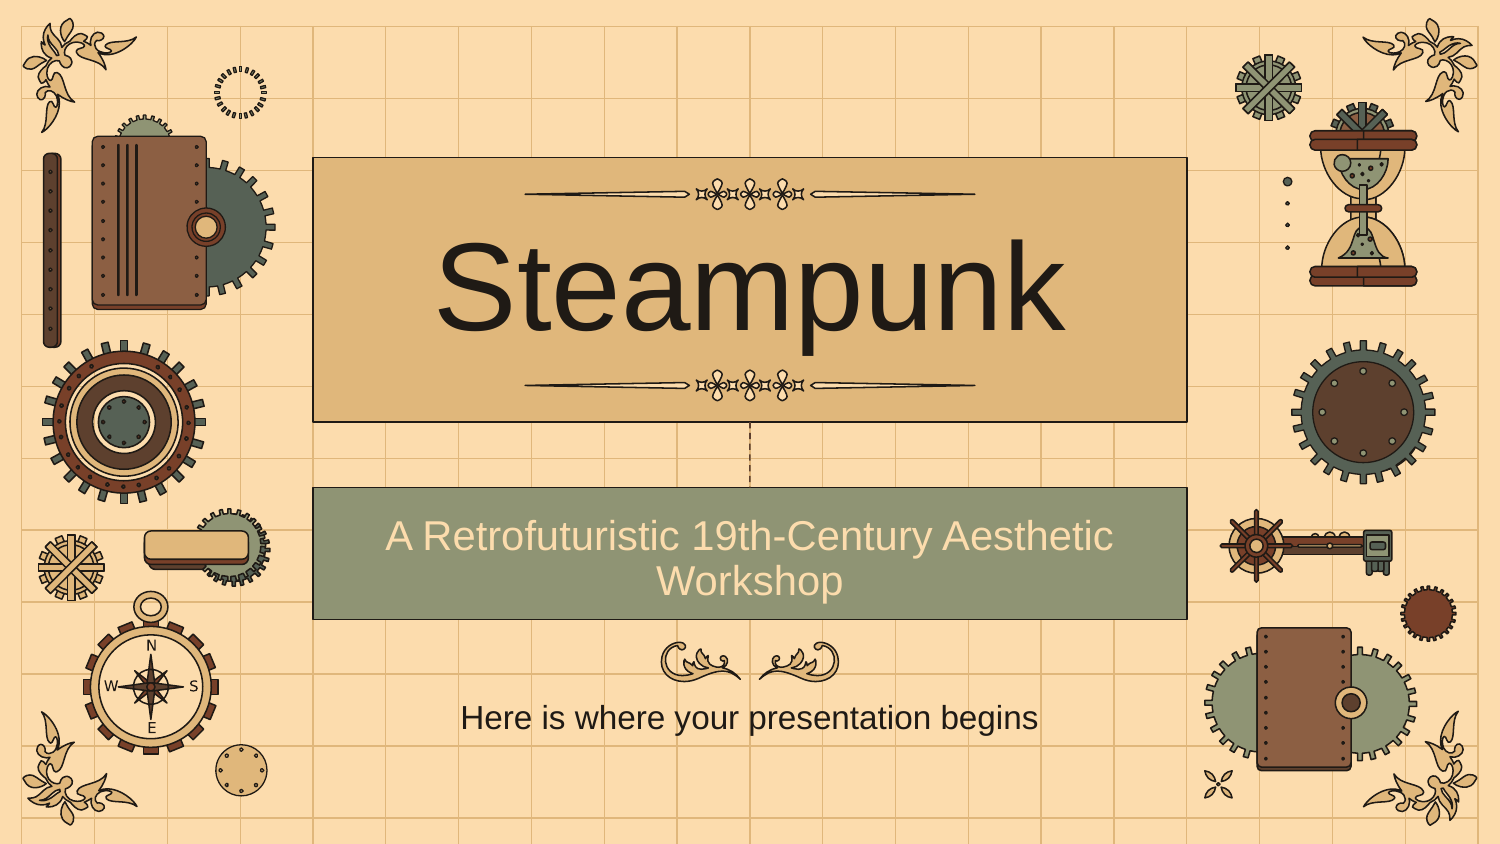

# Steampunk

A Retrofuturistic 19th-Century Aesthetic Workshop

Here is where your presentation begins